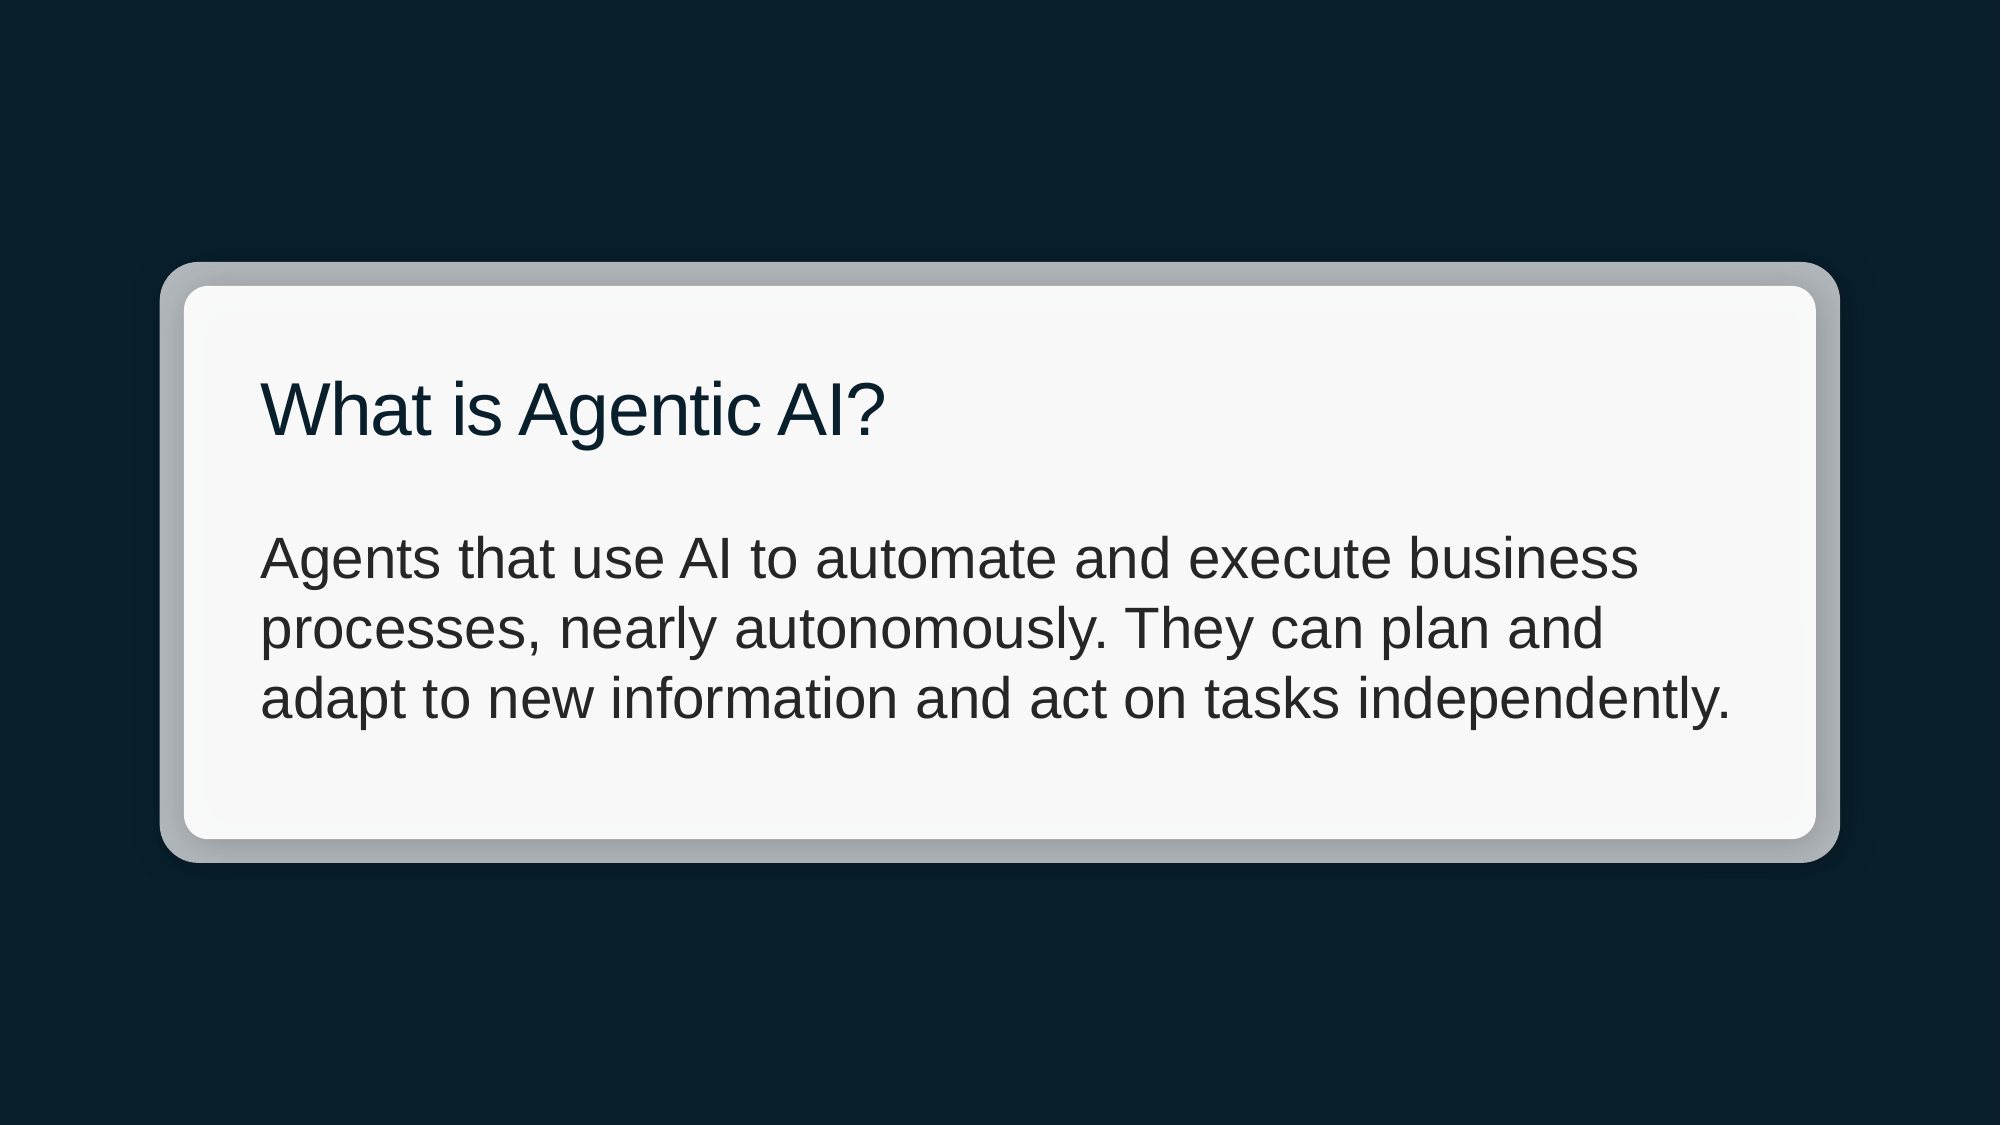

# What is Agentic AI?
Agents that use AI to automate and execute business processes, nearly autonomously. They can plan and
adapt to new information and act on tasks independently.